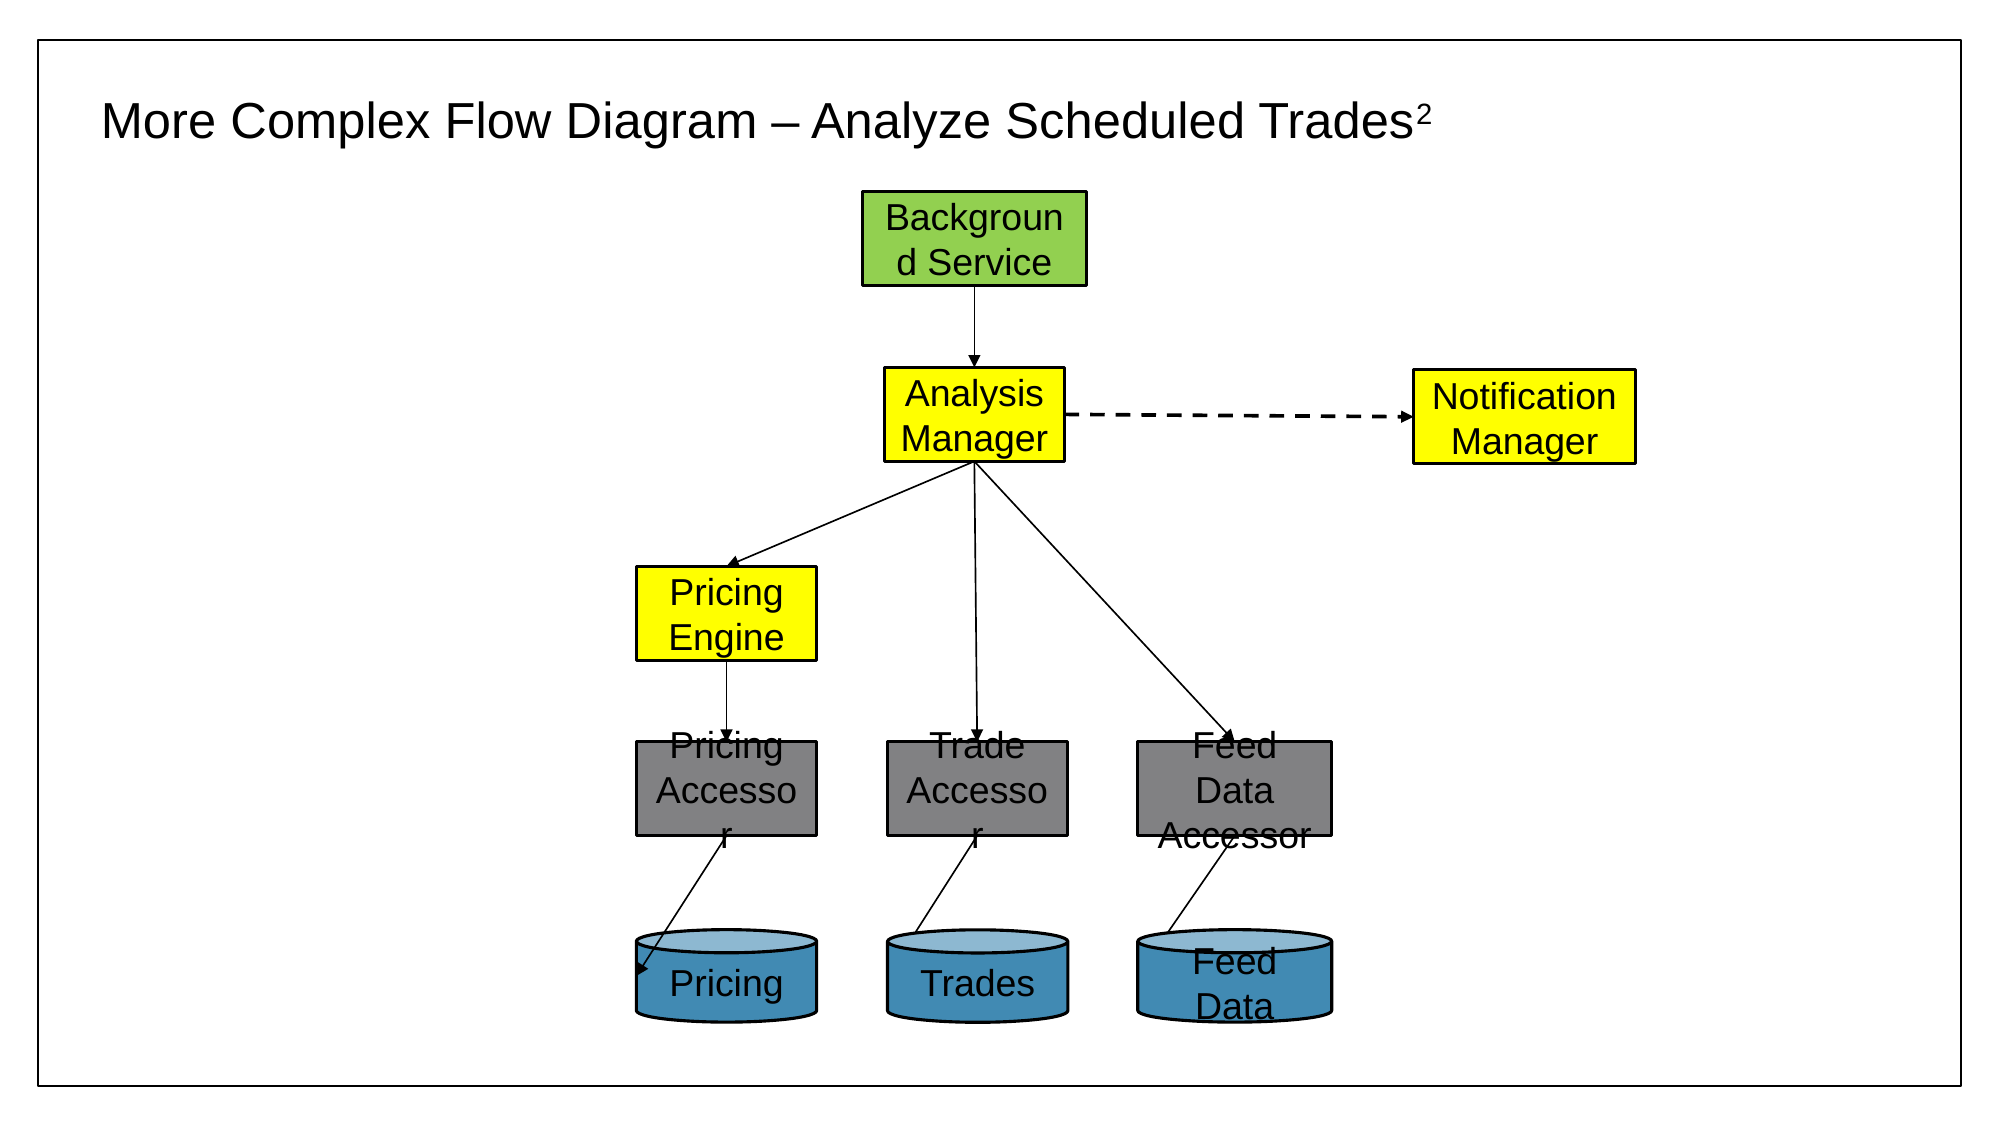

# More Complex Flow Diagram – Analyze Scheduled Trades2
Background Service
Analysis Manager
Notification Manager
Pricing Engine
Pricing Accessor
Trade Accessor
Feed Data Accessor
Pricing
Feed Data
Trades